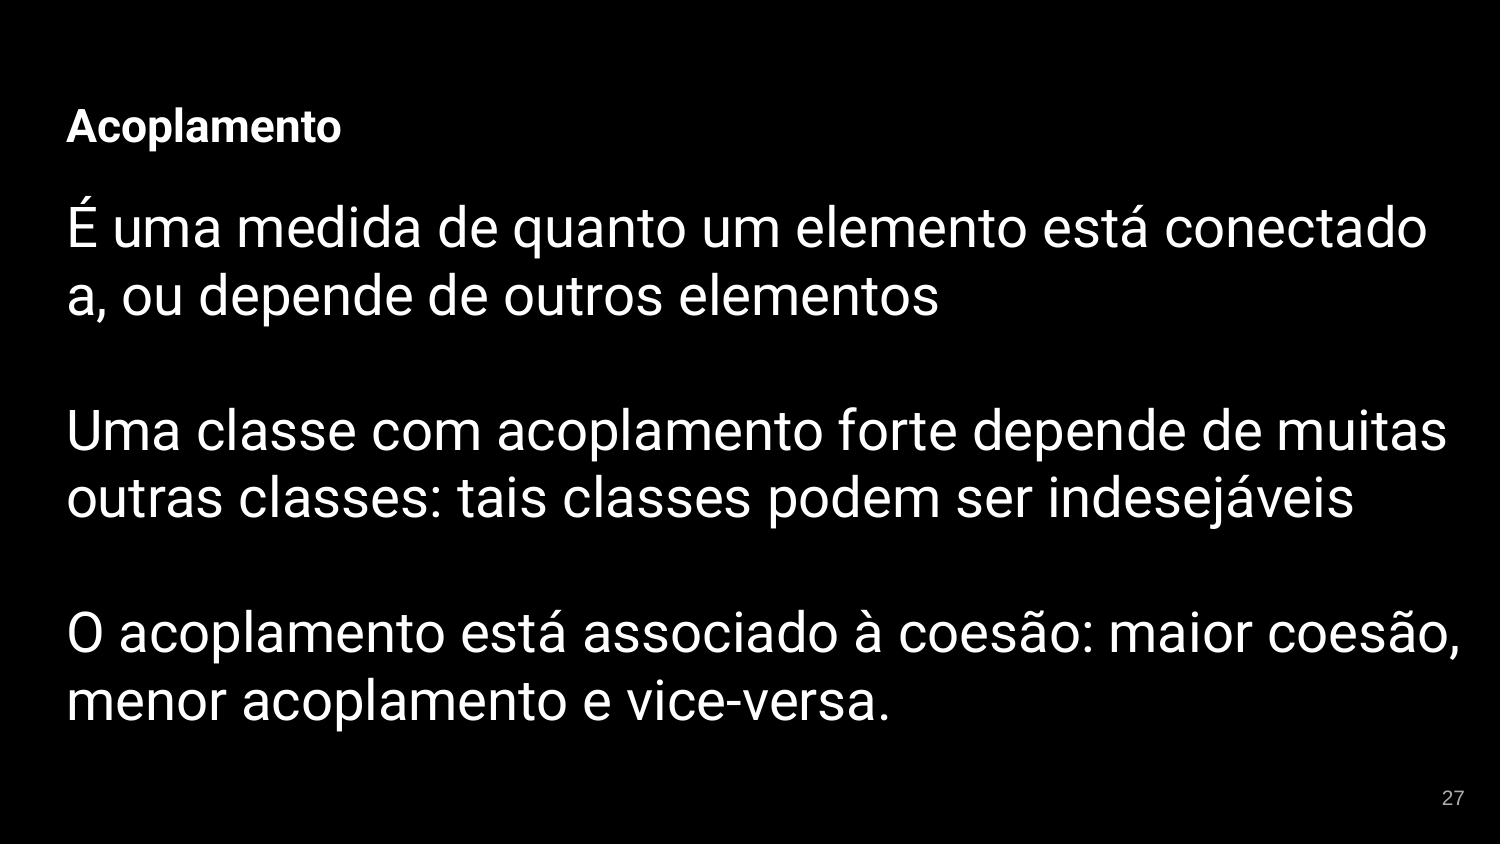

# Acoplamento
É uma medida de quanto um elemento está conectado a, ou depende de outros elementos
Uma classe com acoplamento forte depende de muitas outras classes: tais classes podem ser indesejáveis
O acoplamento está associado à coesão: maior coesão, menor acoplamento e vice-versa.
27